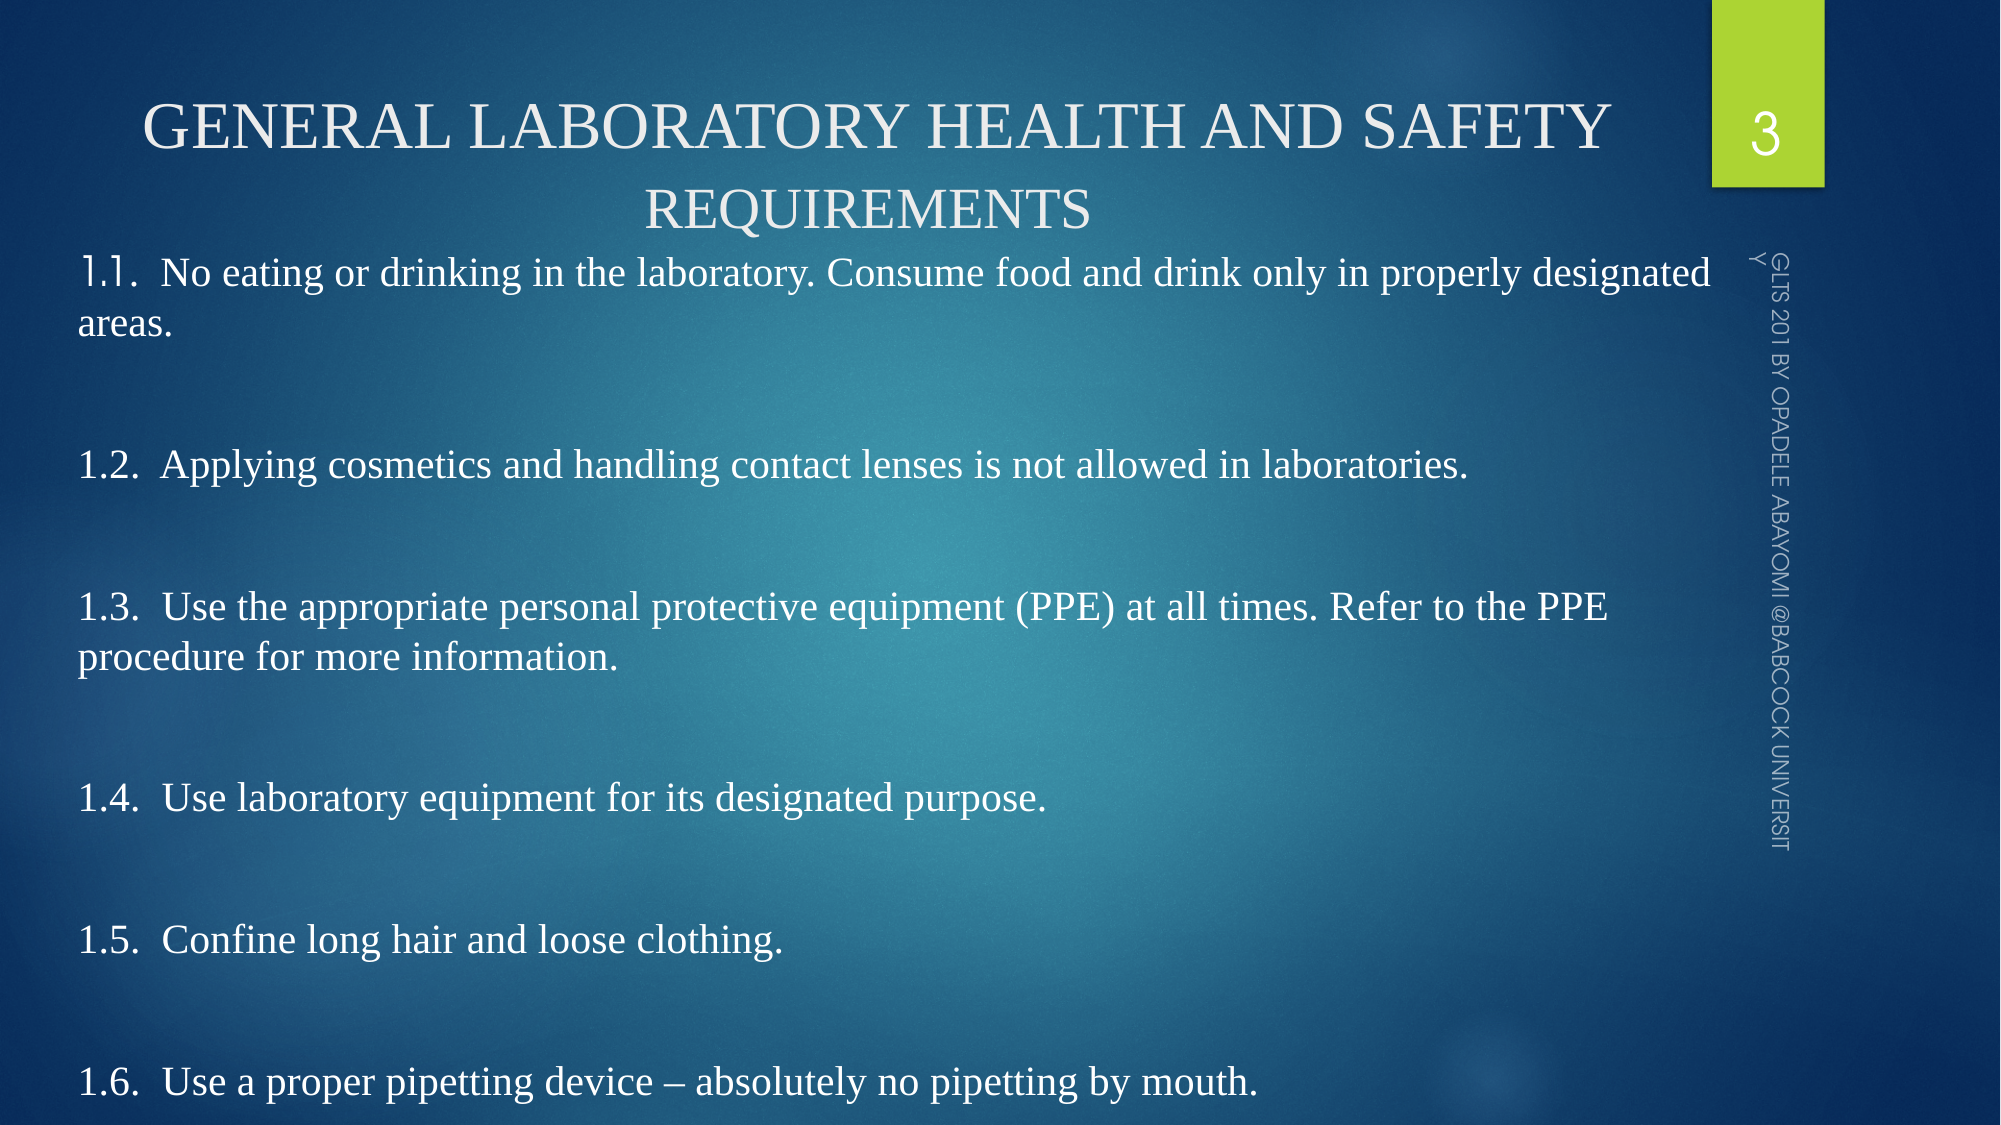

3
# GENERAL LABORATORY HEALTH AND SAFETY REQUIREMENTS
1.1.  No eating or drinking in the laboratory. Consume food and drink only in properly designated areas.

1.2.  Applying cosmetics and handling contact lenses is not allowed in laboratories.

1.3.  Use the appropriate personal protective equipment (PPE) at all times. Refer to the PPE procedure for more information.

1.4.  Use laboratory equipment for its designated purpose.

1.5.  Confine long hair and loose clothing.

1.6.  Use a proper pipetting device – absolutely no pipetting by mouth.
GLTS 201 BY OPADELE ABAYOMI @BABCOCK UNIVERSITY